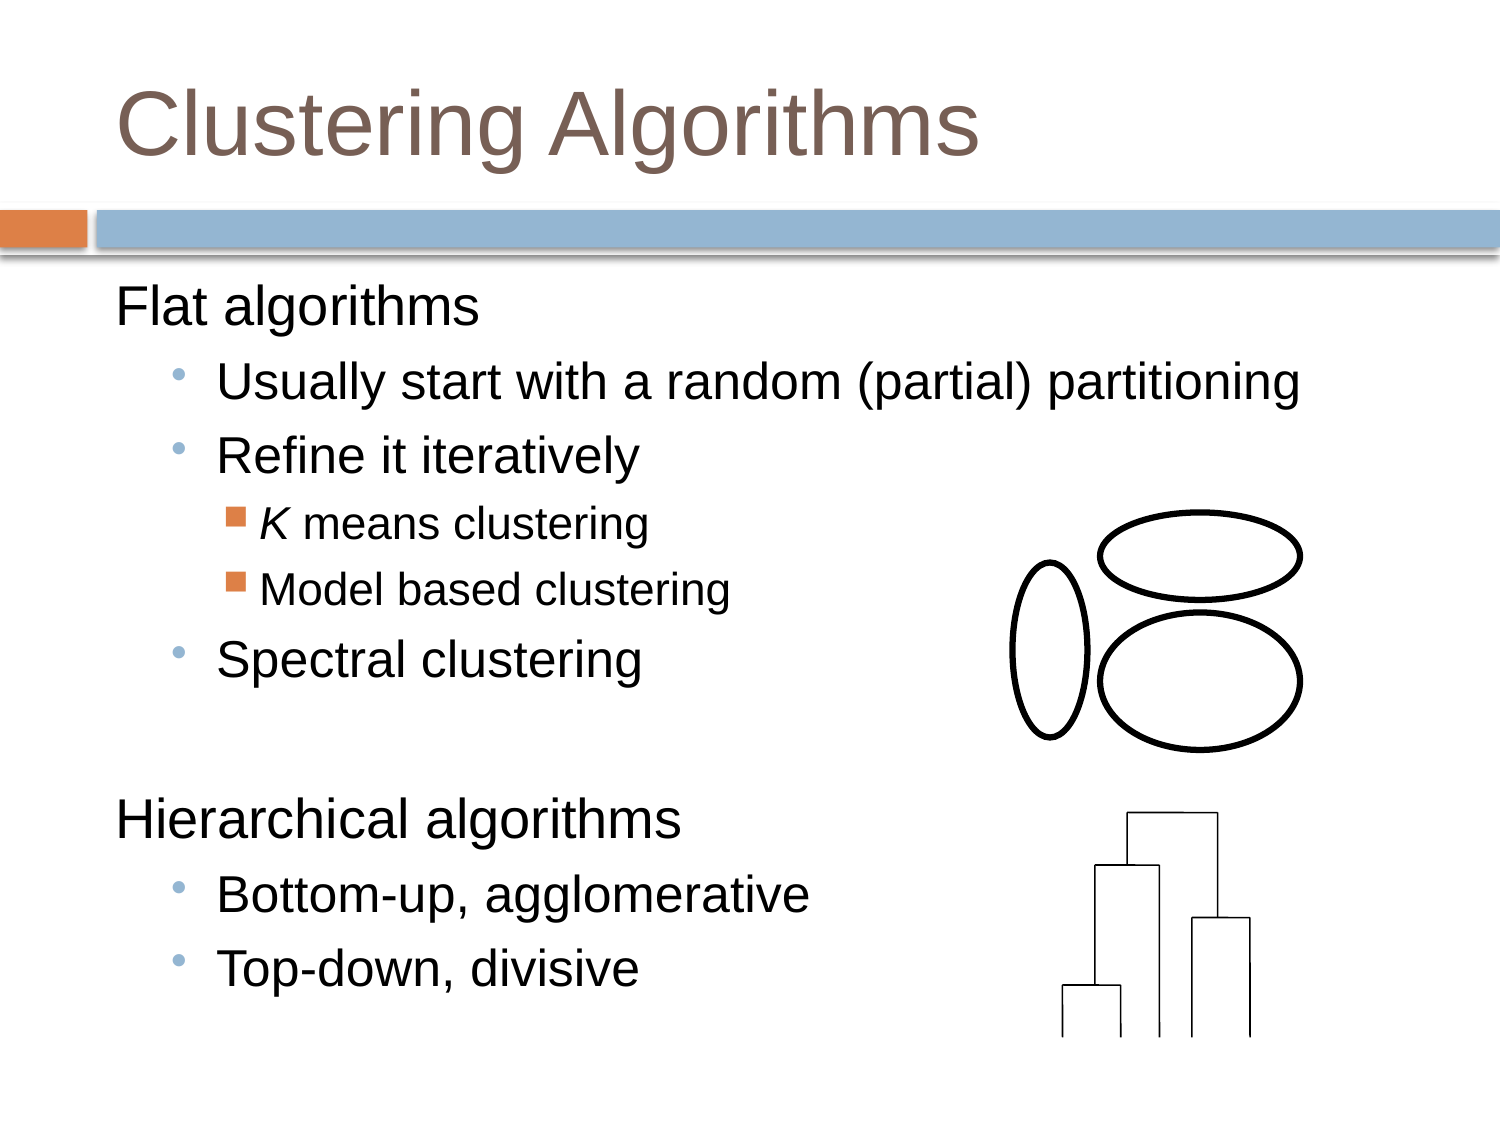

# Clustering Algorithms
Flat algorithms
Usually start with a random (partial) partitioning
Refine it iteratively
K means clustering
Model based clustering
Spectral clustering

Hierarchical algorithms
Bottom-up, agglomerative
Top-down, divisive